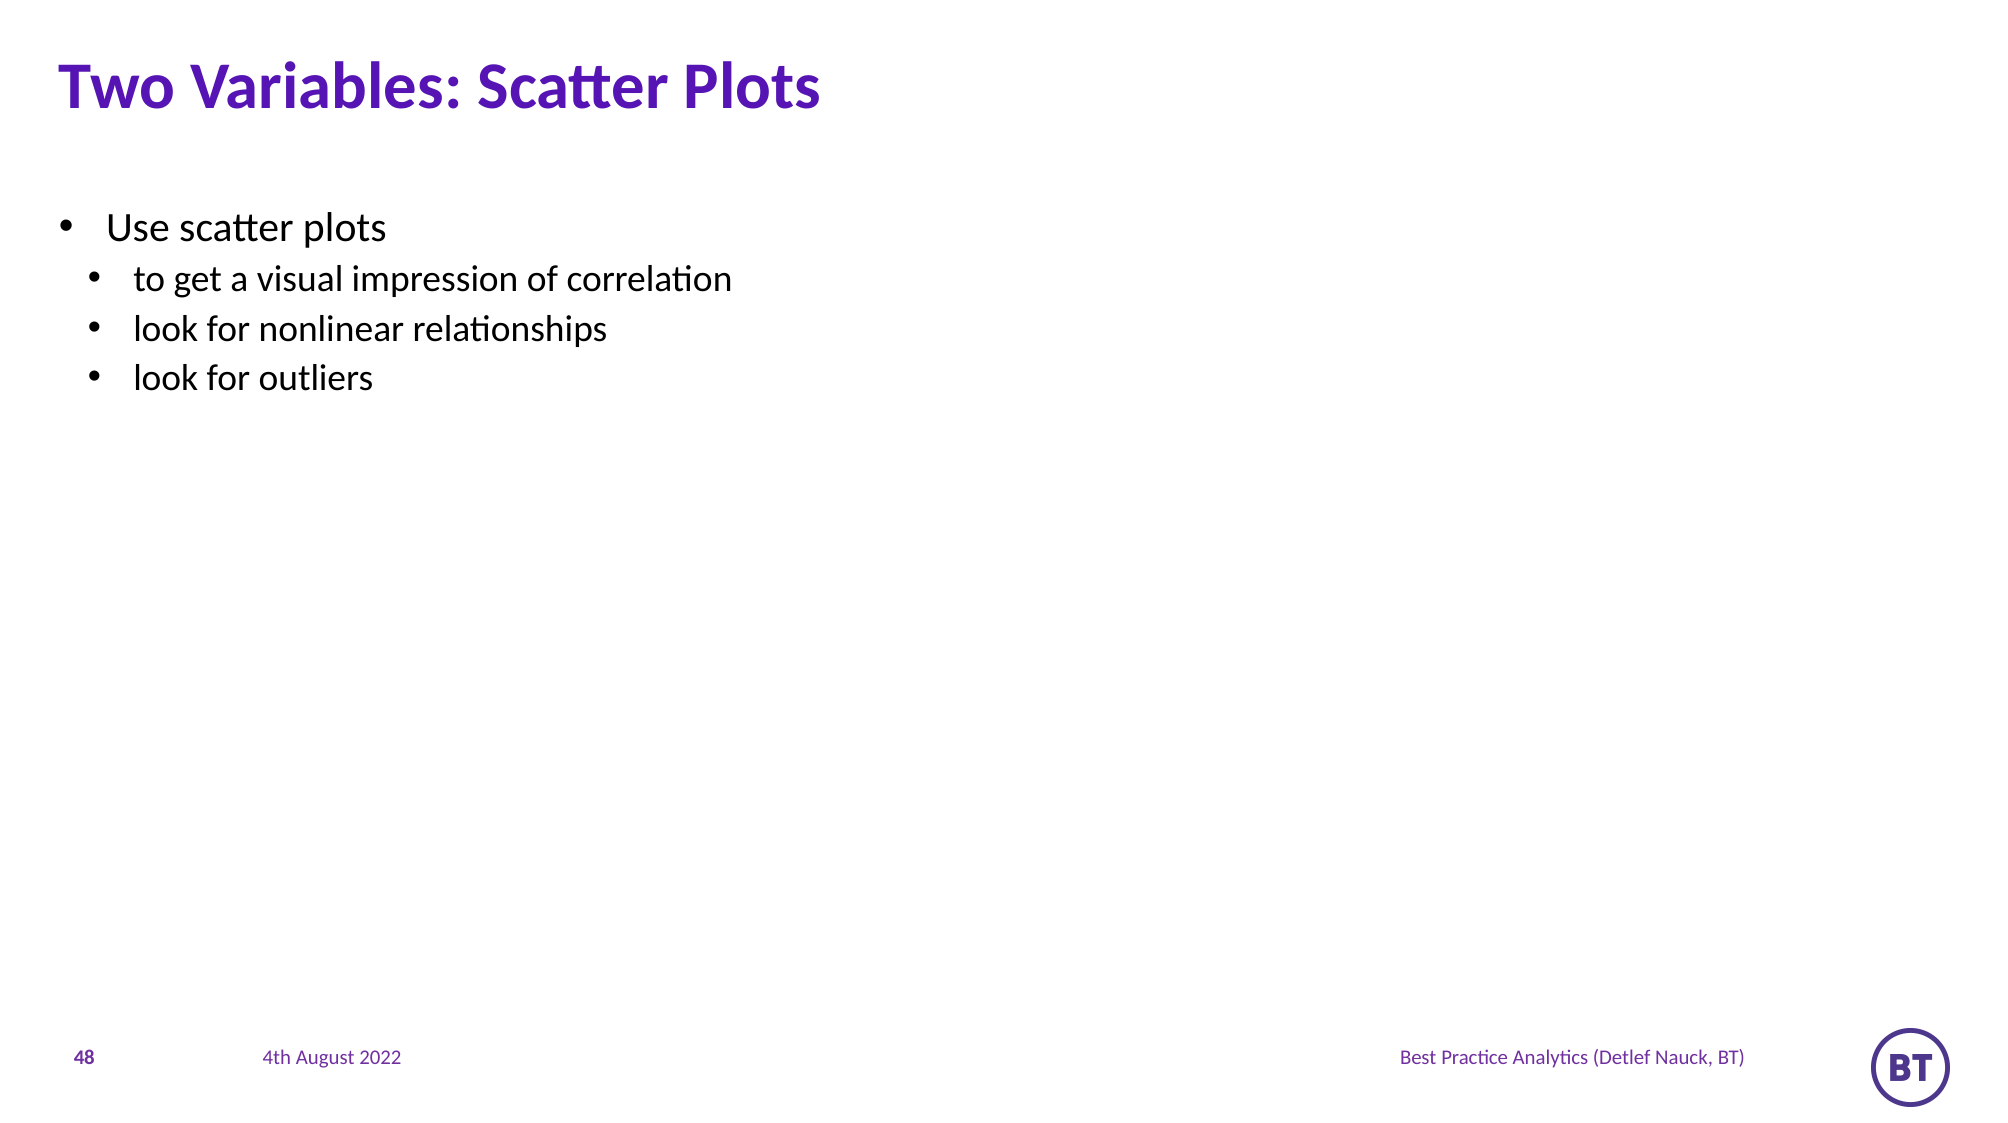

# Two Variables: Scatter Plots
Use scatter plots
to get a visual impression of correlation
look for nonlinear relationships
look for outliers
48
Best Practice Analytics (Detlef Nauck, BT)
4th August 2022